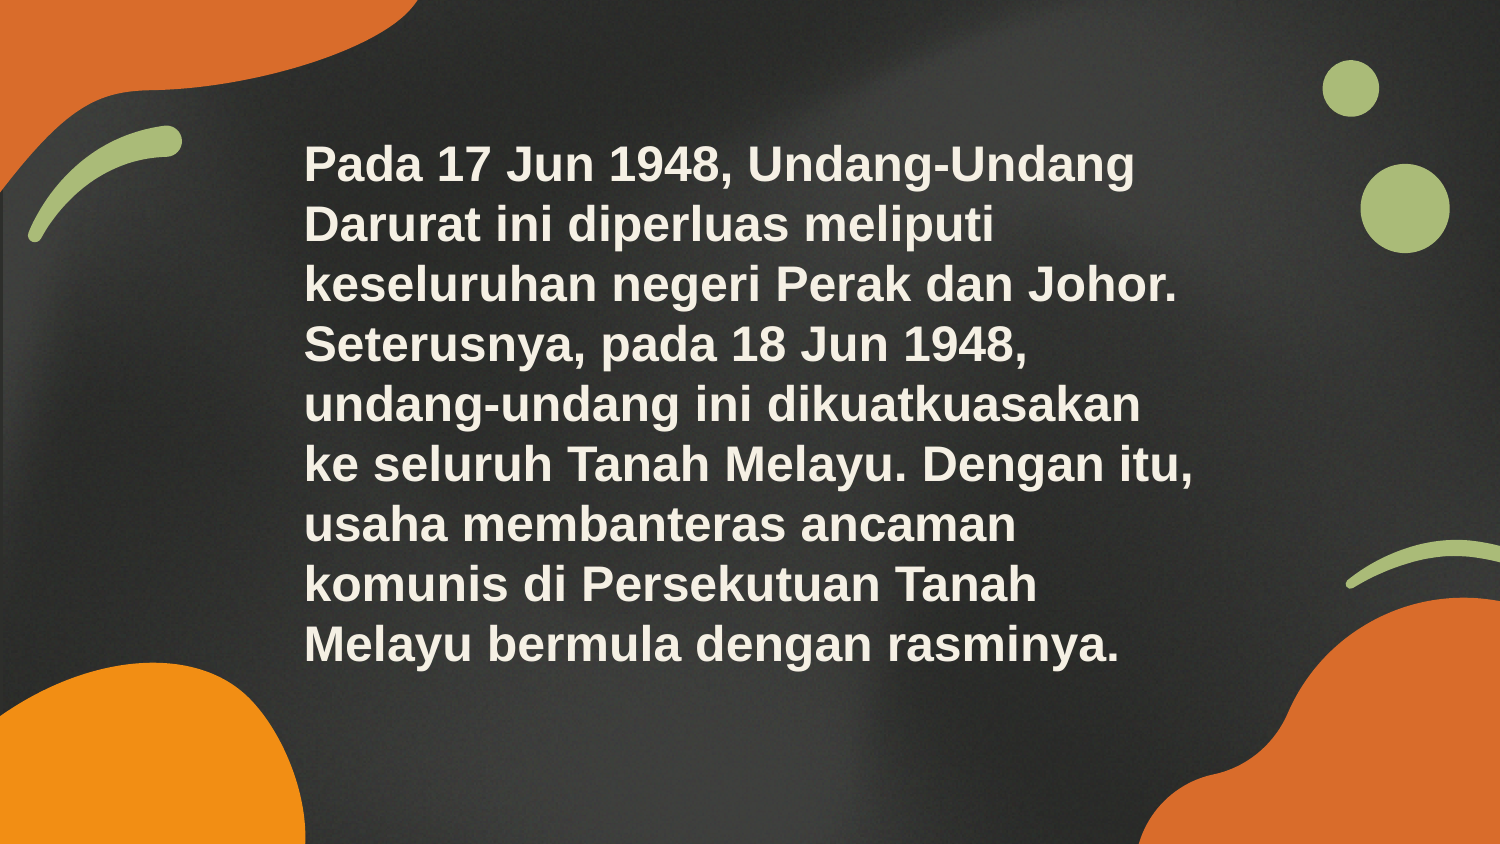

# Pada 17 Jun 1948, Undang-Undang Darurat ini diperluas meliputi keseluruhan negeri Perak dan Johor. Seterusnya, pada 18 Jun 1948, undang-undang ini dikuatkuasakan ke seluruh Tanah Melayu. Dengan itu, usaha membanteras ancaman komunis di Persekutuan Tanah Melayu bermula dengan rasminya.
.
.